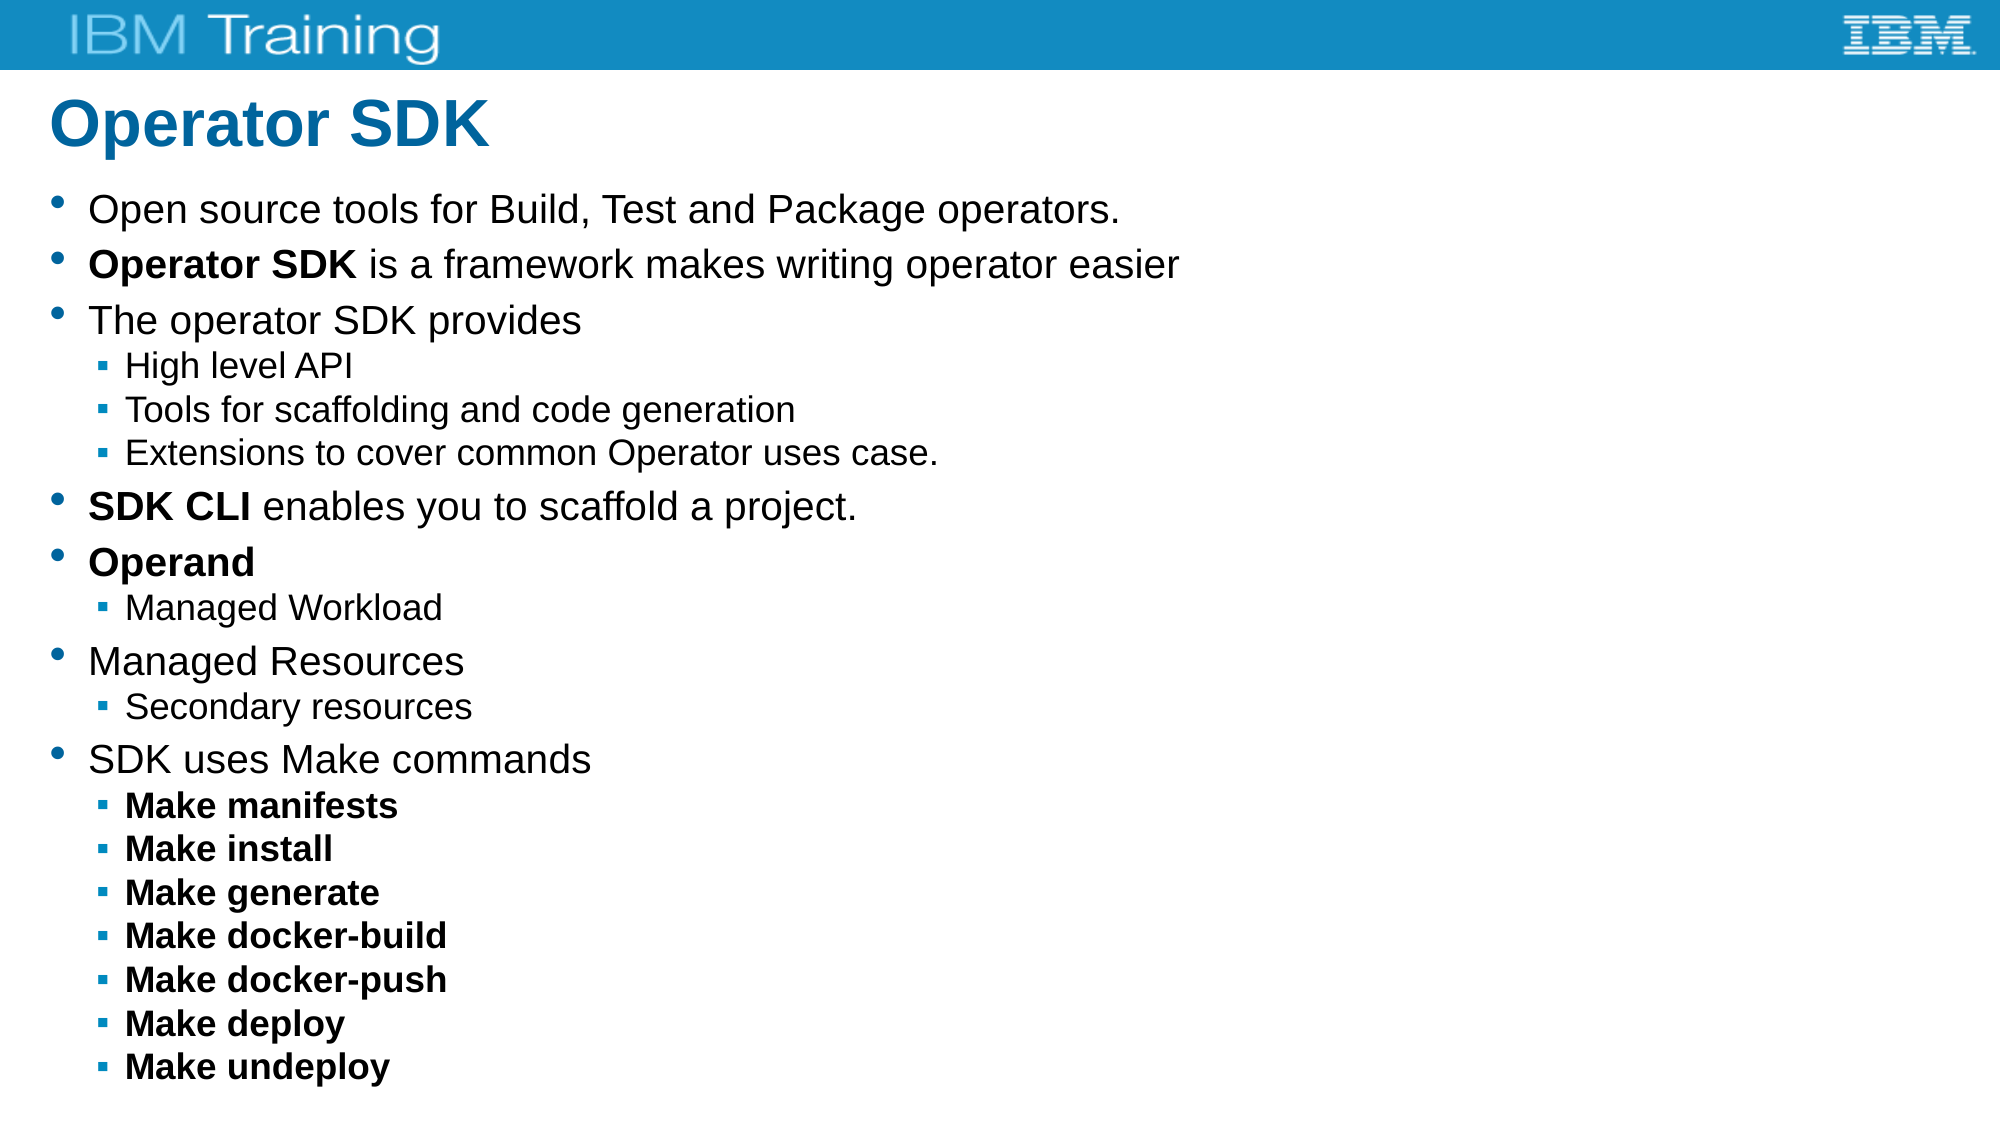

# Operator SDK
Open source tools for Build, Test and Package operators.
Operator SDK is a framework makes writing operator easier
The operator SDK provides
High level API
Tools for scaffolding and code generation
Extensions to cover common Operator uses case.
SDK CLI enables you to scaffold a project.
Operand
Managed Workload
Managed Resources
Secondary resources
SDK uses Make commands
Make manifests
Make install
Make generate
Make docker-build
Make docker-push
Make deploy
Make undeploy